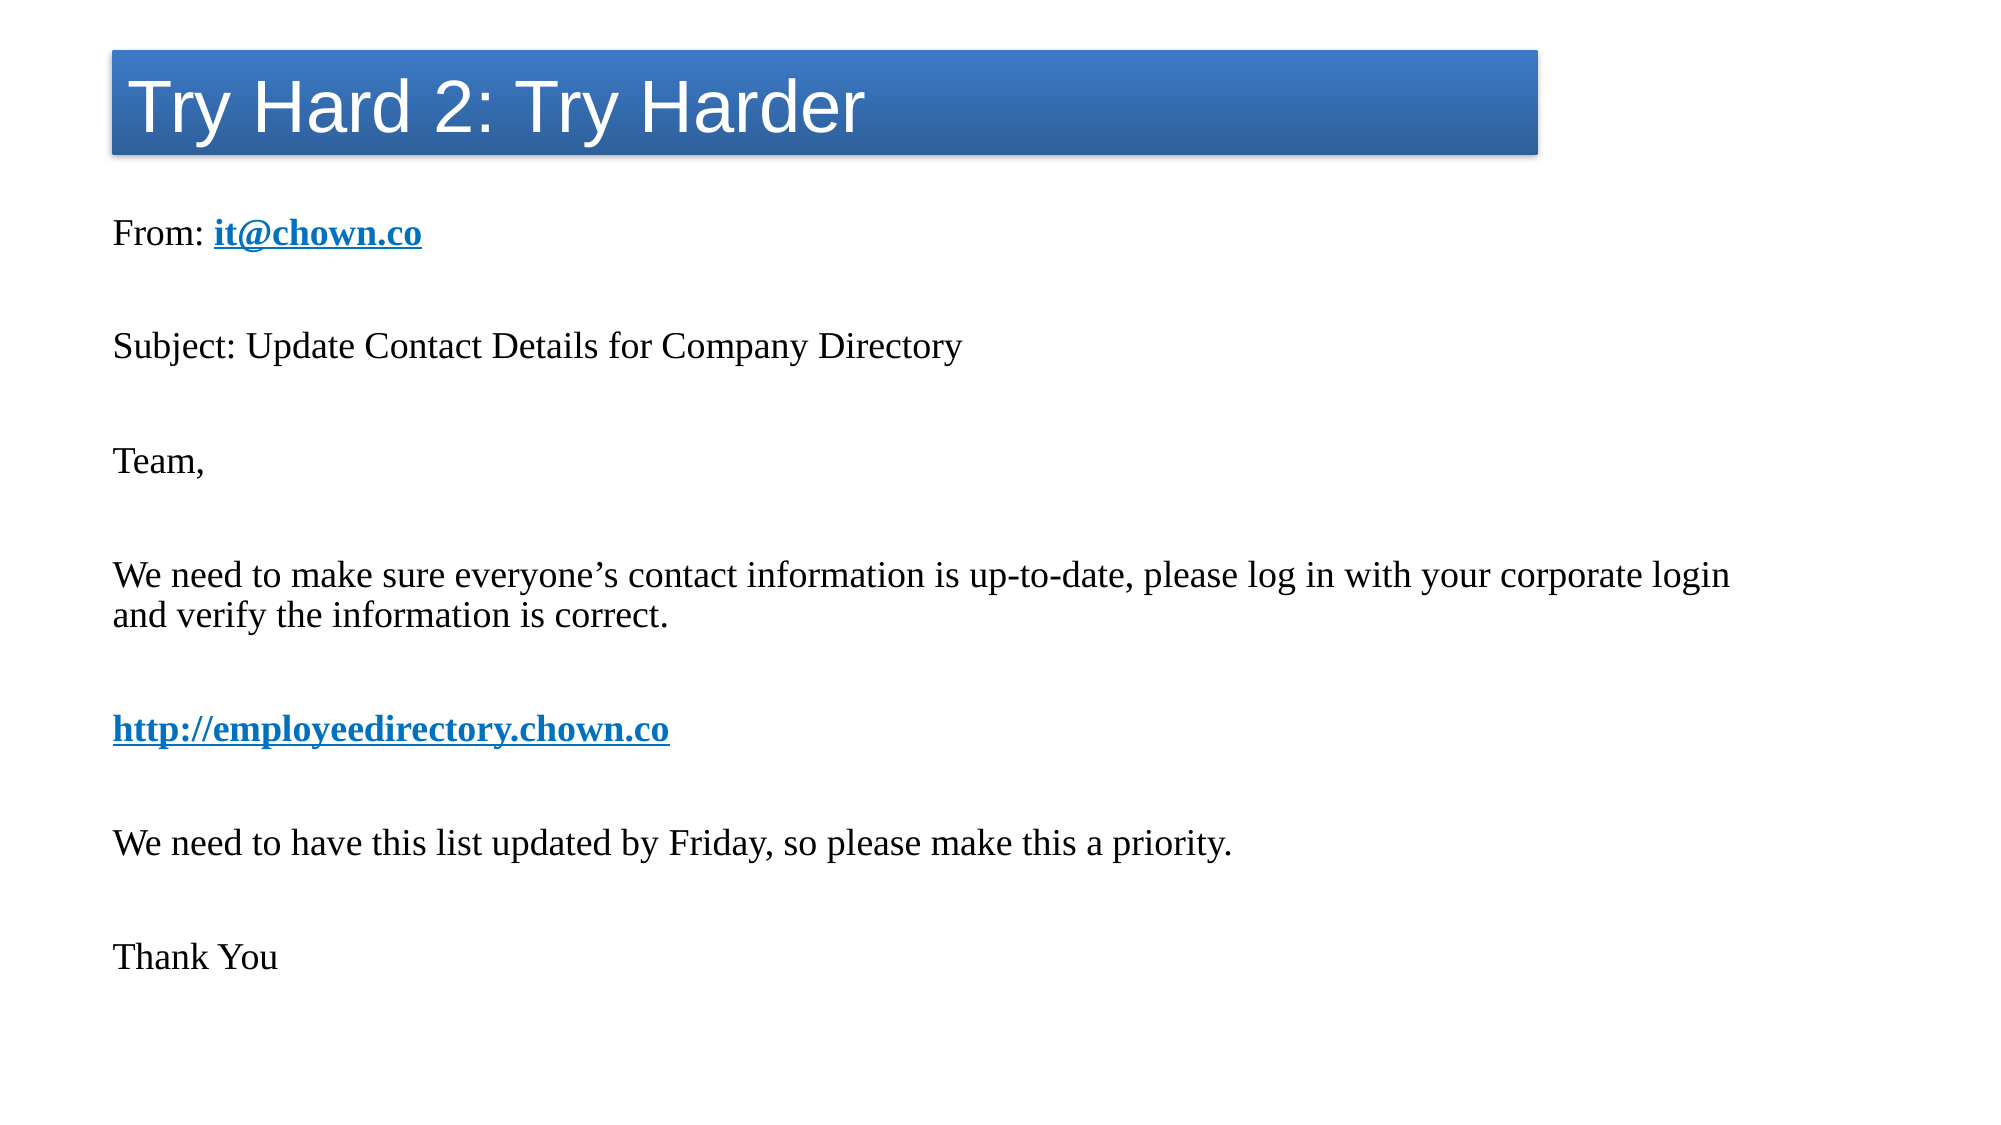

# Try Hard 2: Try Harder
From: it@chown.co

Subject: Update Contact Details for Company Directory

Team,

We need to make sure everyone’s contact information is up-to-date, please log in with your corporate login and verify the information is correct.

http://employeedirectory.chown.co

We need to have this list updated by Friday, so please make this a priority.

Thank You